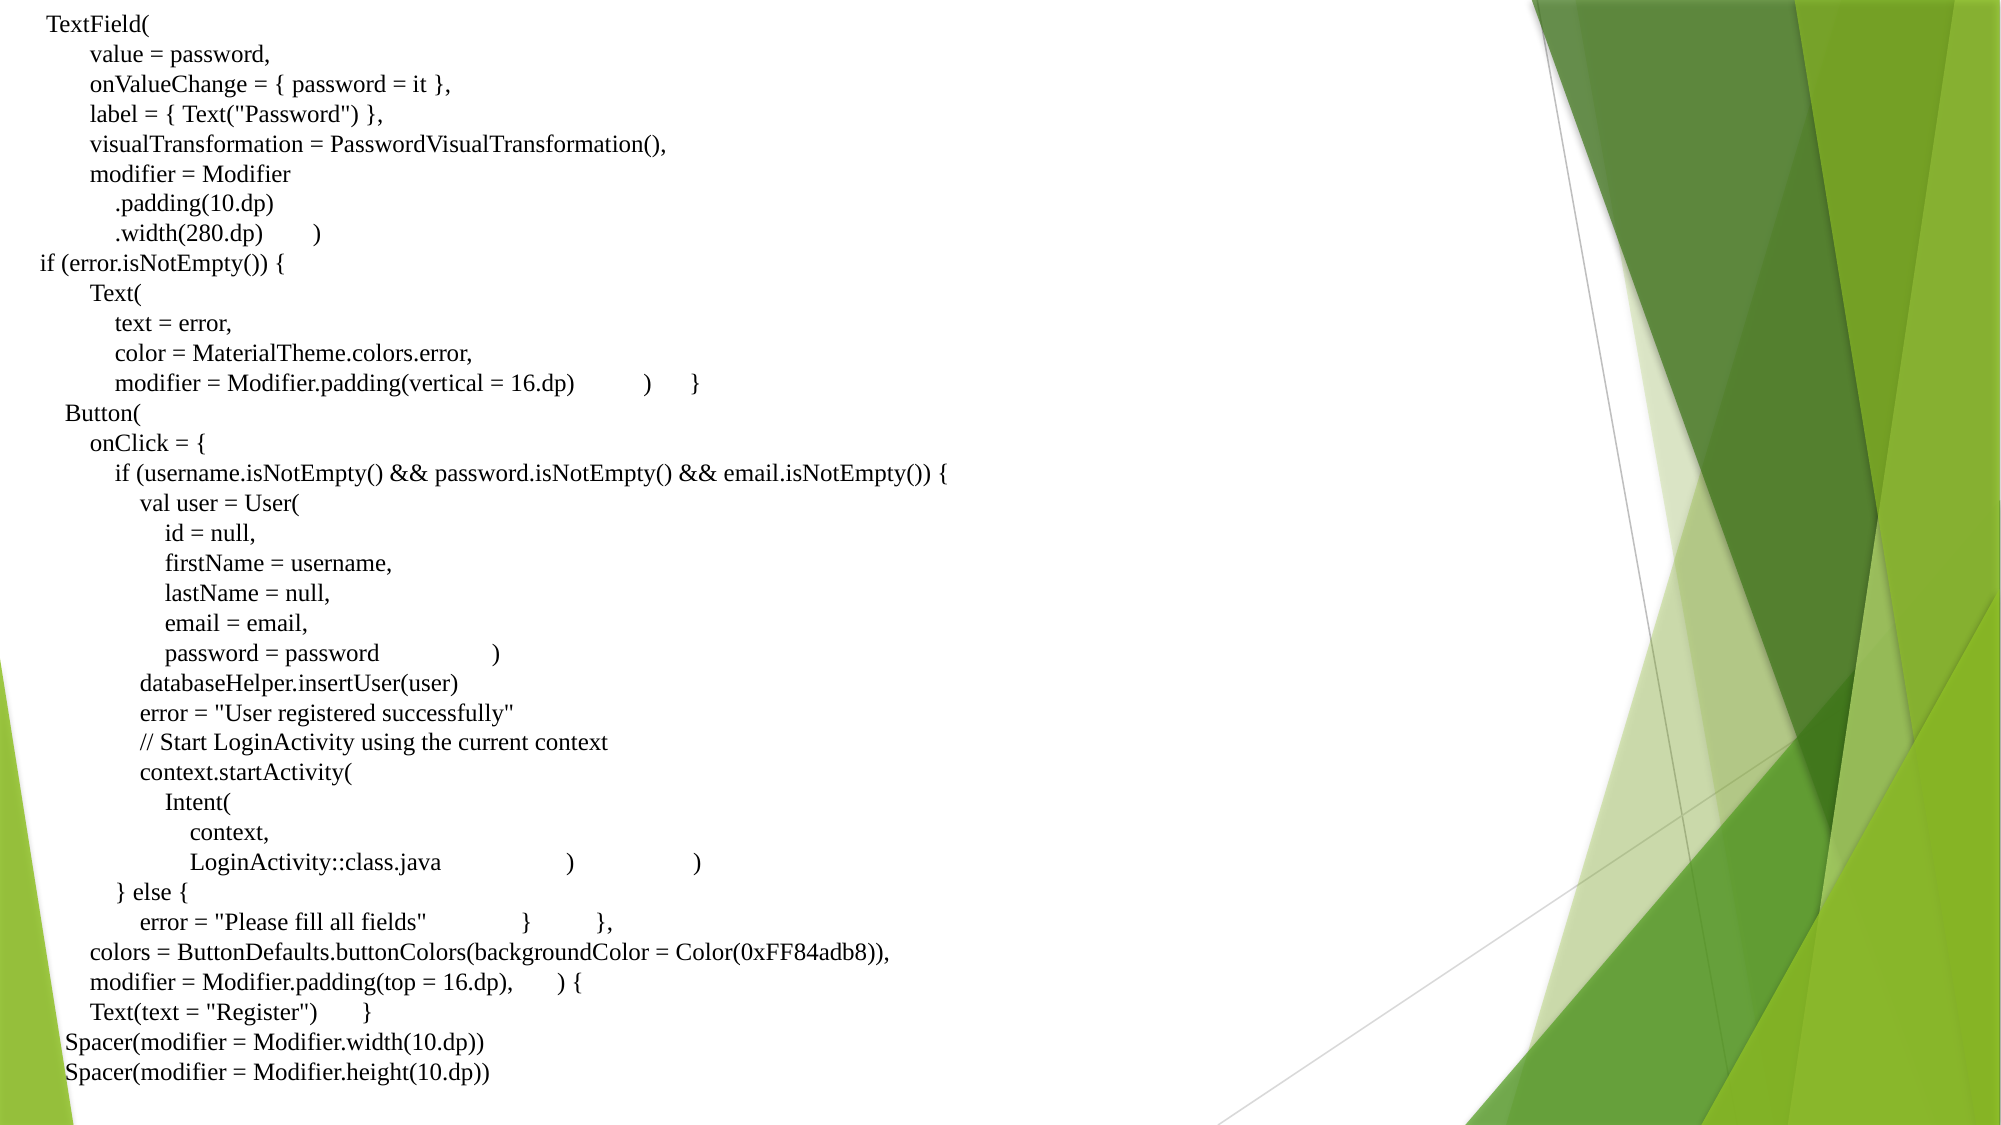

TextField(
            value = password,
            onValueChange = { password = it },
            label = { Text("Password") },
            visualTransformation = PasswordVisualTransformation(),
            modifier = Modifier
                .padding(10.dp)
                .width(280.dp)        )
    if (error.isNotEmpty()) {
            Text(
                text = error,
                color = MaterialTheme.colors.error,
                modifier = Modifier.padding(vertical = 16.dp)           )      }
        Button(
            onClick = {
                if (username.isNotEmpty() && password.isNotEmpty() && email.isNotEmpty()) {
                    val user = User(
                        id = null,
                        firstName = username,
                        lastName = null,
                        email = email,
                        password = password                  )
                    databaseHelper.insertUser(user)
                    error = "User registered successfully"
                    // Start LoginActivity using the current context
                    context.startActivity(
                        Intent(
                            context,
                            LoginActivity::class.java                    )                   )
                } else {
                    error = "Please fill all fields"               }          },
            colors = ButtonDefaults.buttonColors(backgroundColor = Color(0xFF84adb8)),
            modifier = Modifier.padding(top = 16.dp),       ) {
            Text(text = "Register")       }
        Spacer(modifier = Modifier.width(10.dp))
        Spacer(modifier = Modifier.height(10.dp))